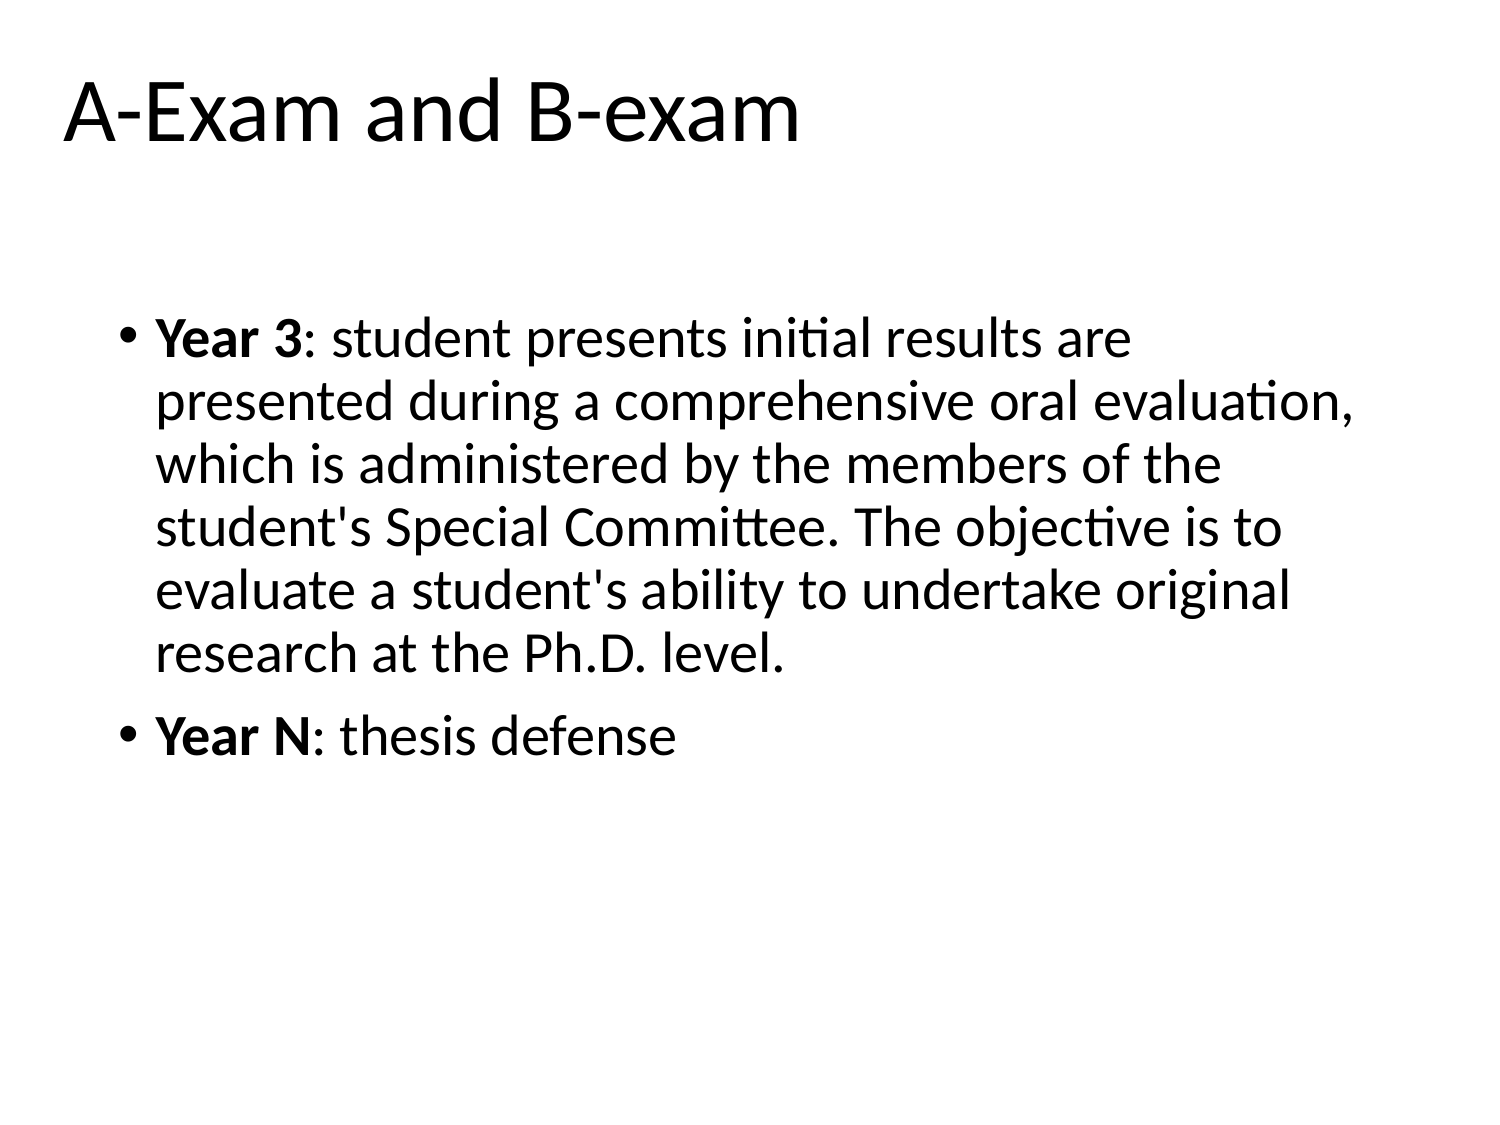

# A-Exam and B-exam
Year 3: student presents initial results are presented during a comprehensive oral evaluation, which is administered by the members of the student's Special Committee. The objective is to evaluate a student's ability to undertake original research at the Ph.D. level.
Year N: thesis defense